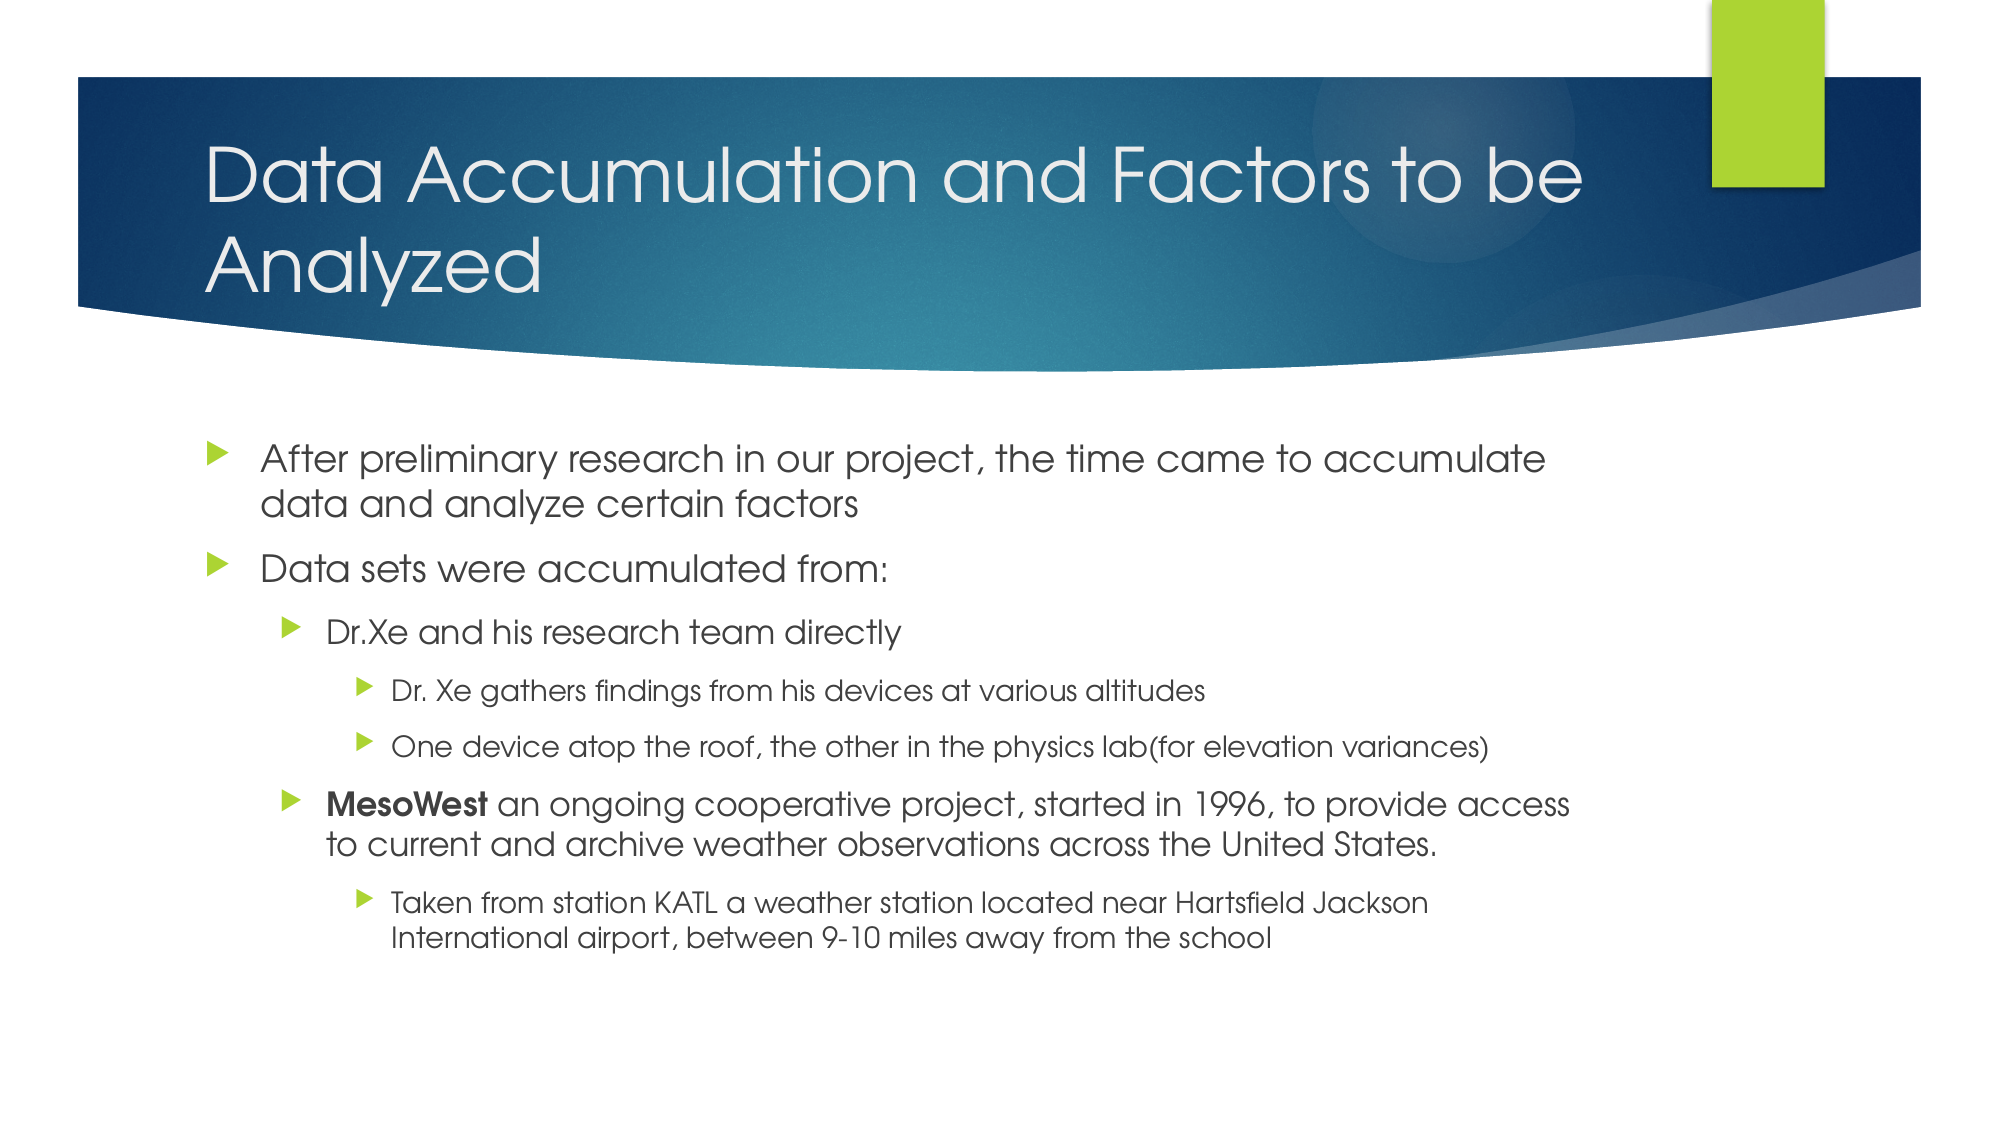

# Data Accumulation and Factors to be Analyzed
After preliminary research in our project, the time came to accumulate data and analyze certain factors
Data sets were accumulated from:
Dr.Xe and his research team directly
Dr. Xe gathers findings from his devices at various altitudes
One device atop the roof, the other in the physics lab(for elevation variances)
MesoWest an ongoing cooperative project, started in 1996, to provide access to current and archive weather observations across the United States.
Taken from station KATL a weather station located near Hartsfield Jackson International airport, between 9-10 miles away from the school